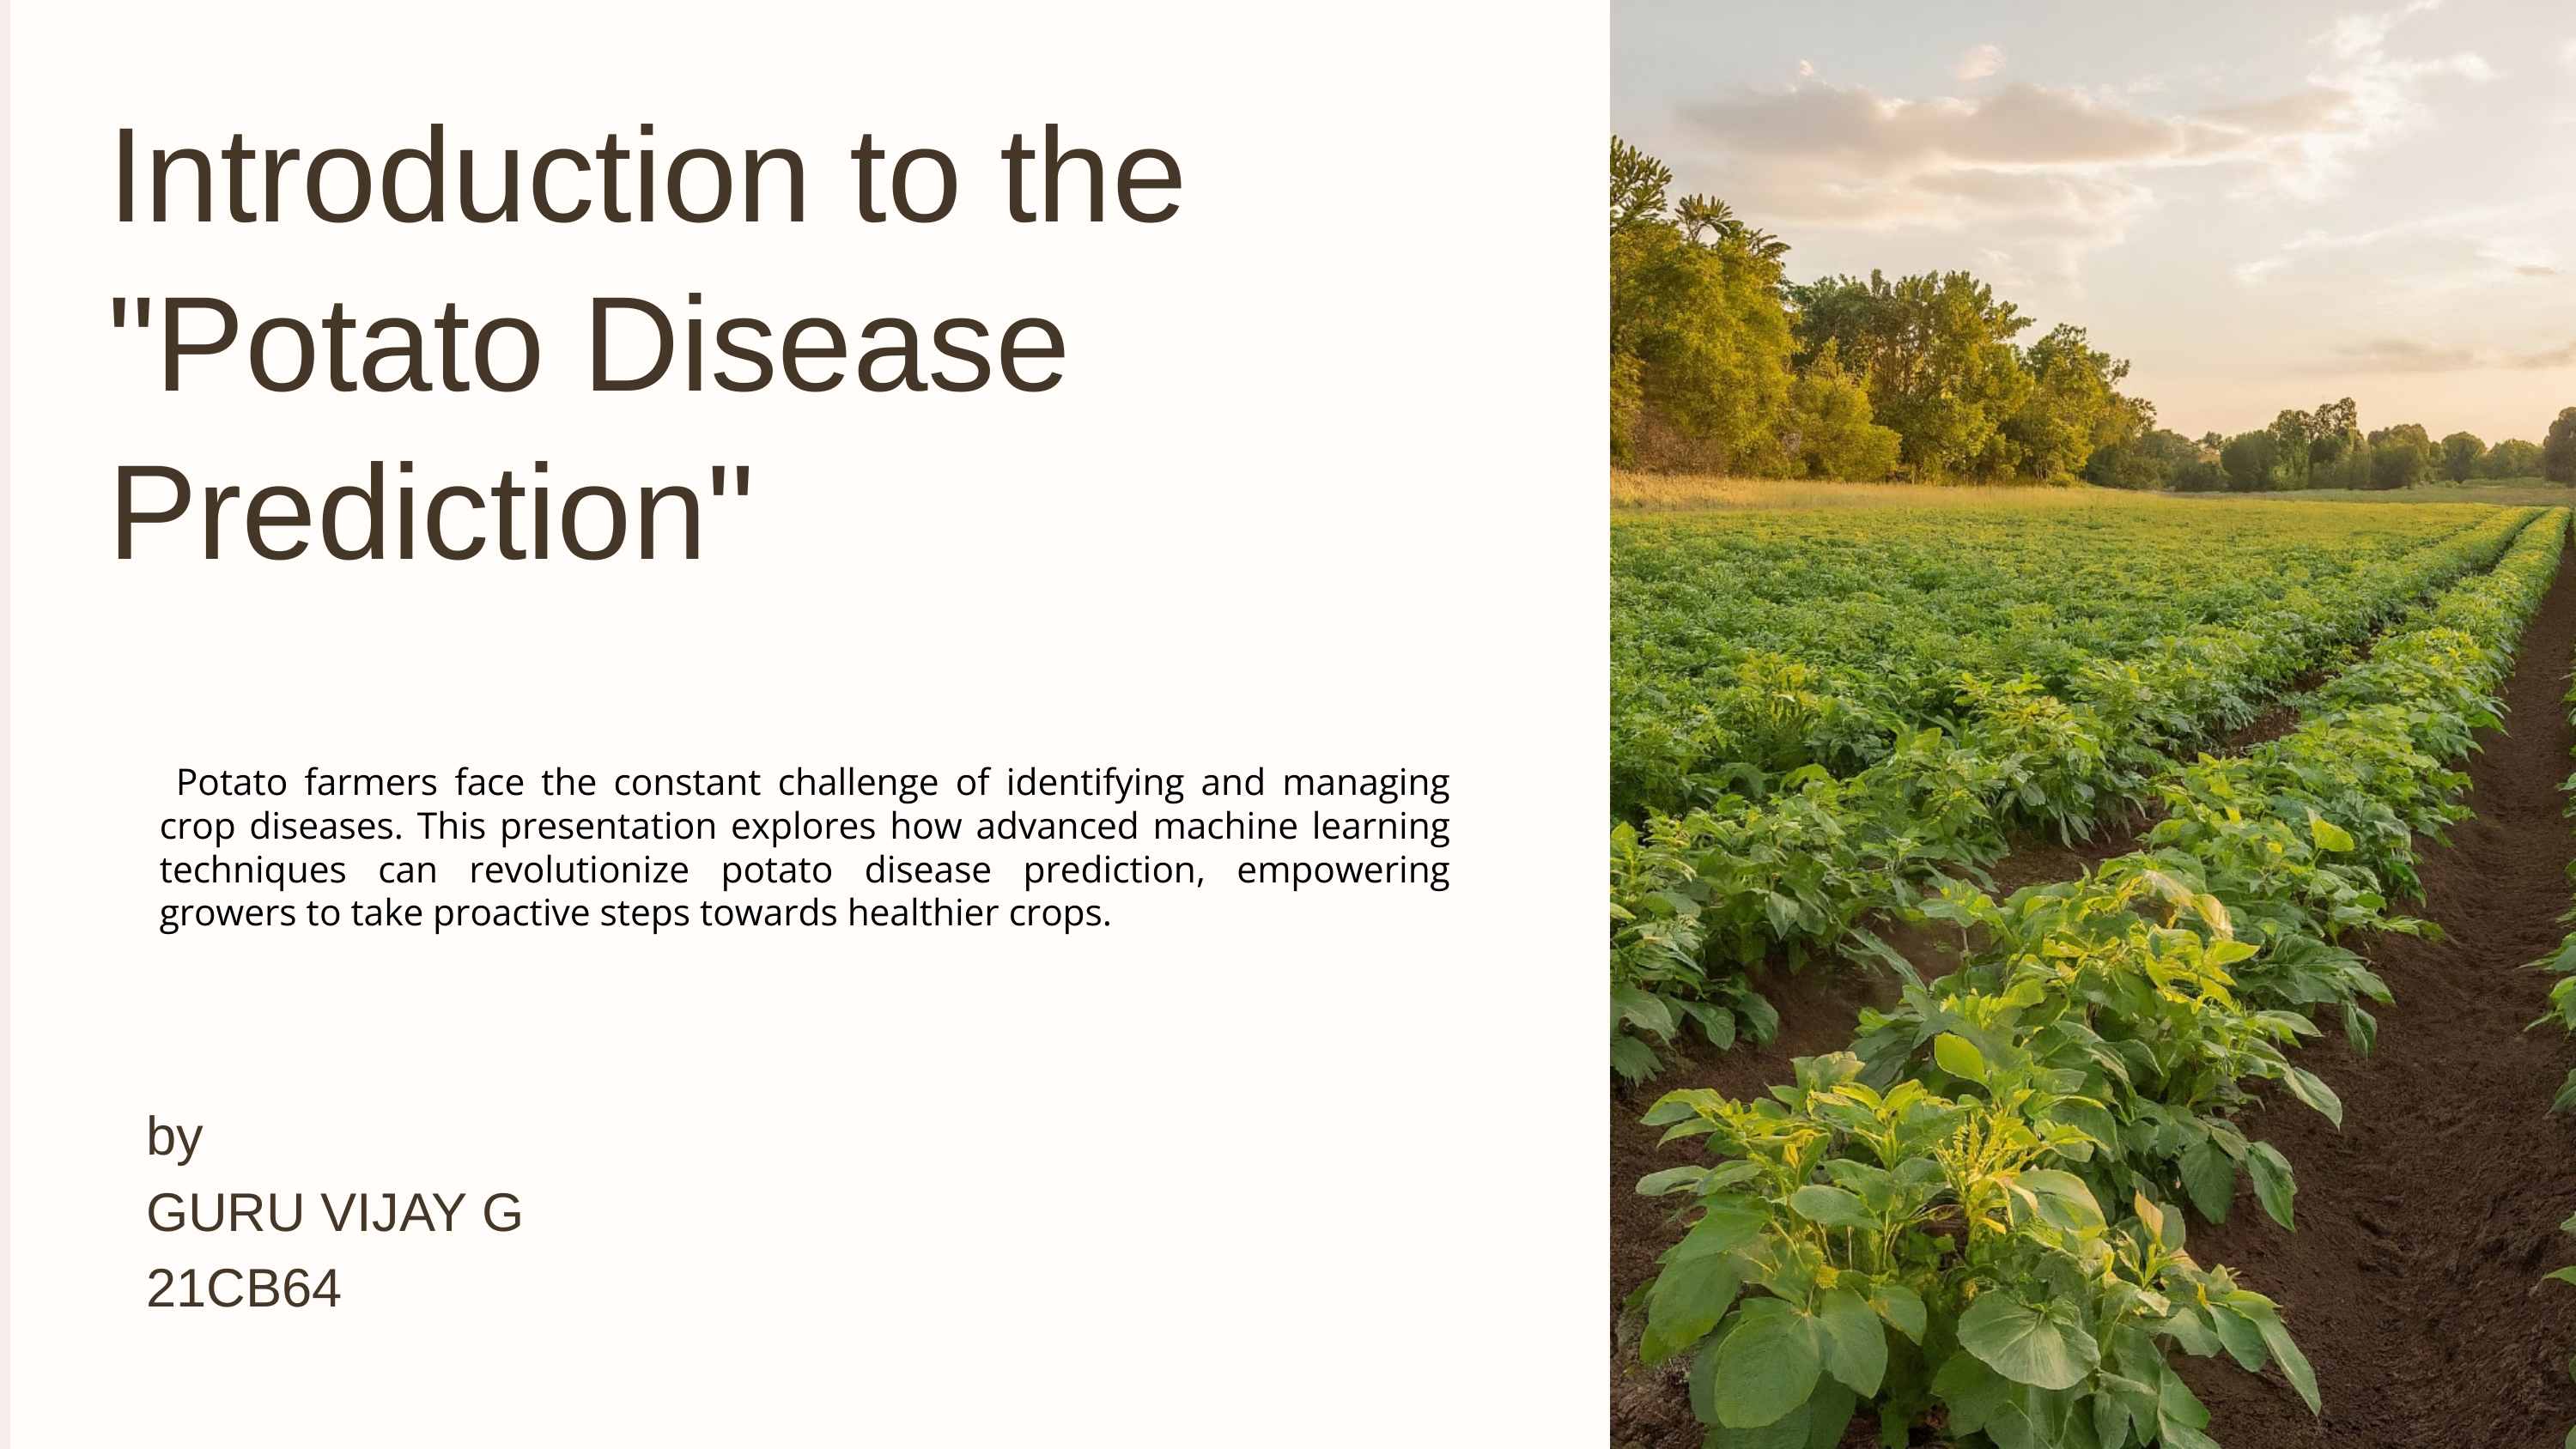

Introduction to the "Potato Disease Prediction"
 Potato farmers face the constant challenge of identifying and managing crop diseases. This presentation explores how advanced machine learning techniques can revolutionize potato disease prediction, empowering growers to take proactive steps towards healthier crops.

by
GURU VIJAY G
21CB64